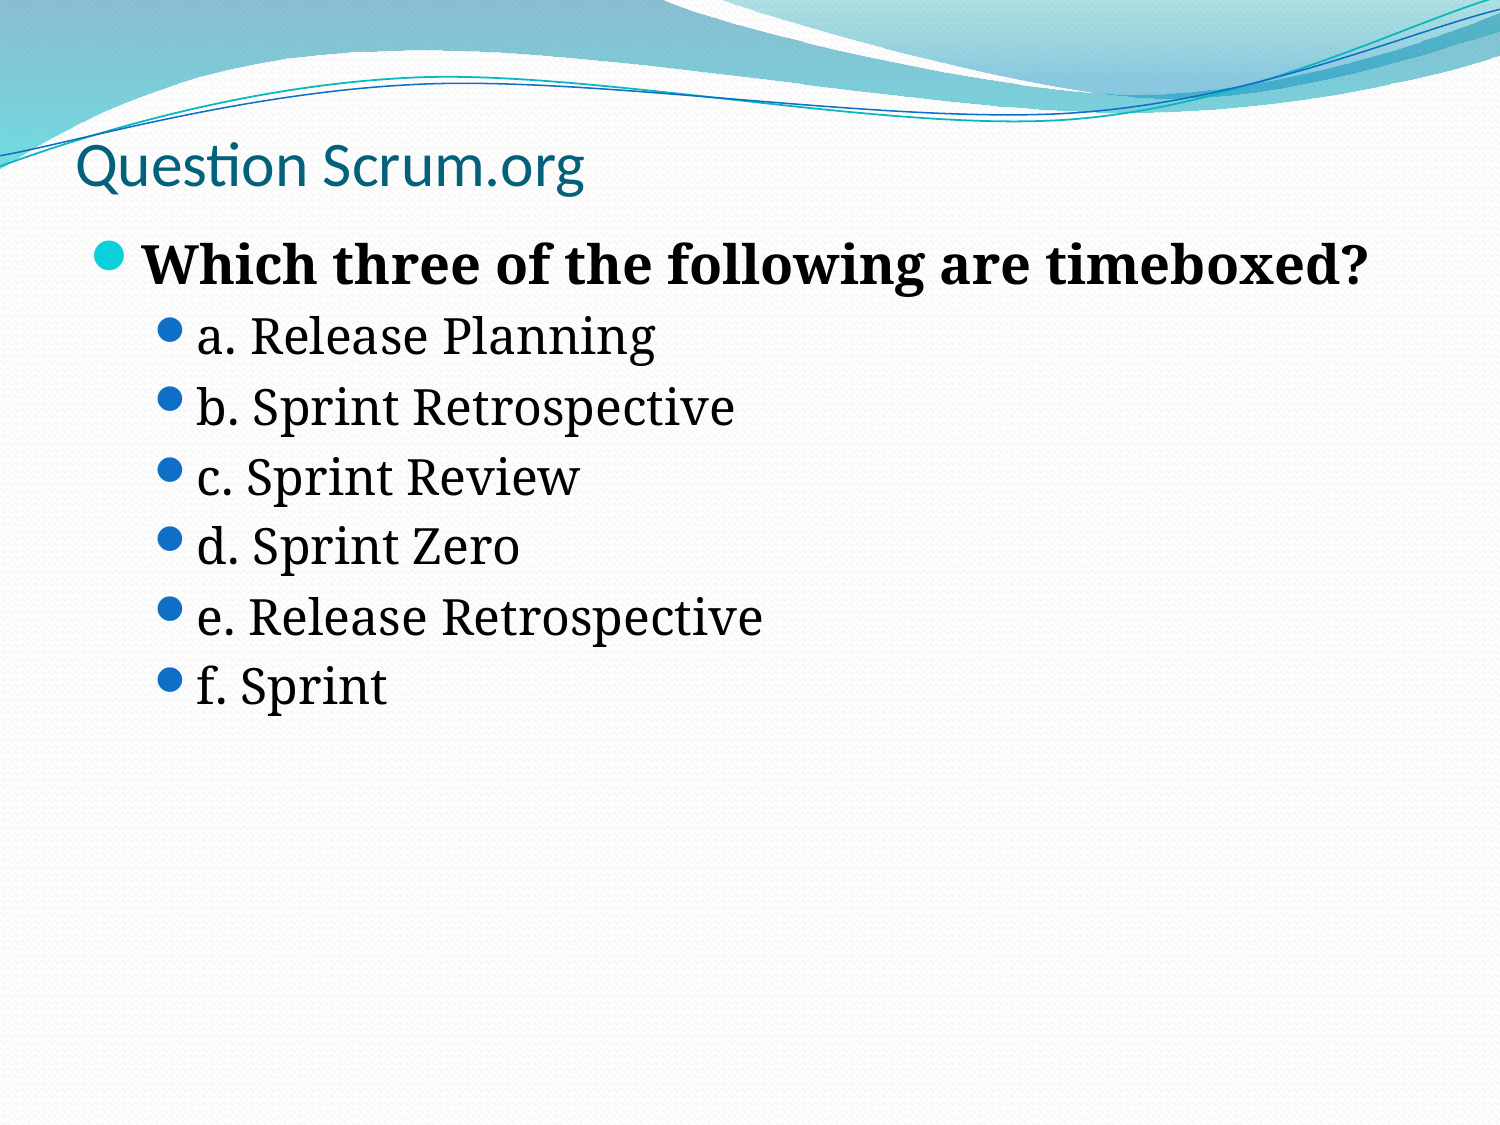

# Question Scrum.org
Which three of the following are timeboxed?
a. Release Planning
b. Sprint Retrospective
c. Sprint Review
d. Sprint Zero
e. Release Retrospective
f. Sprint